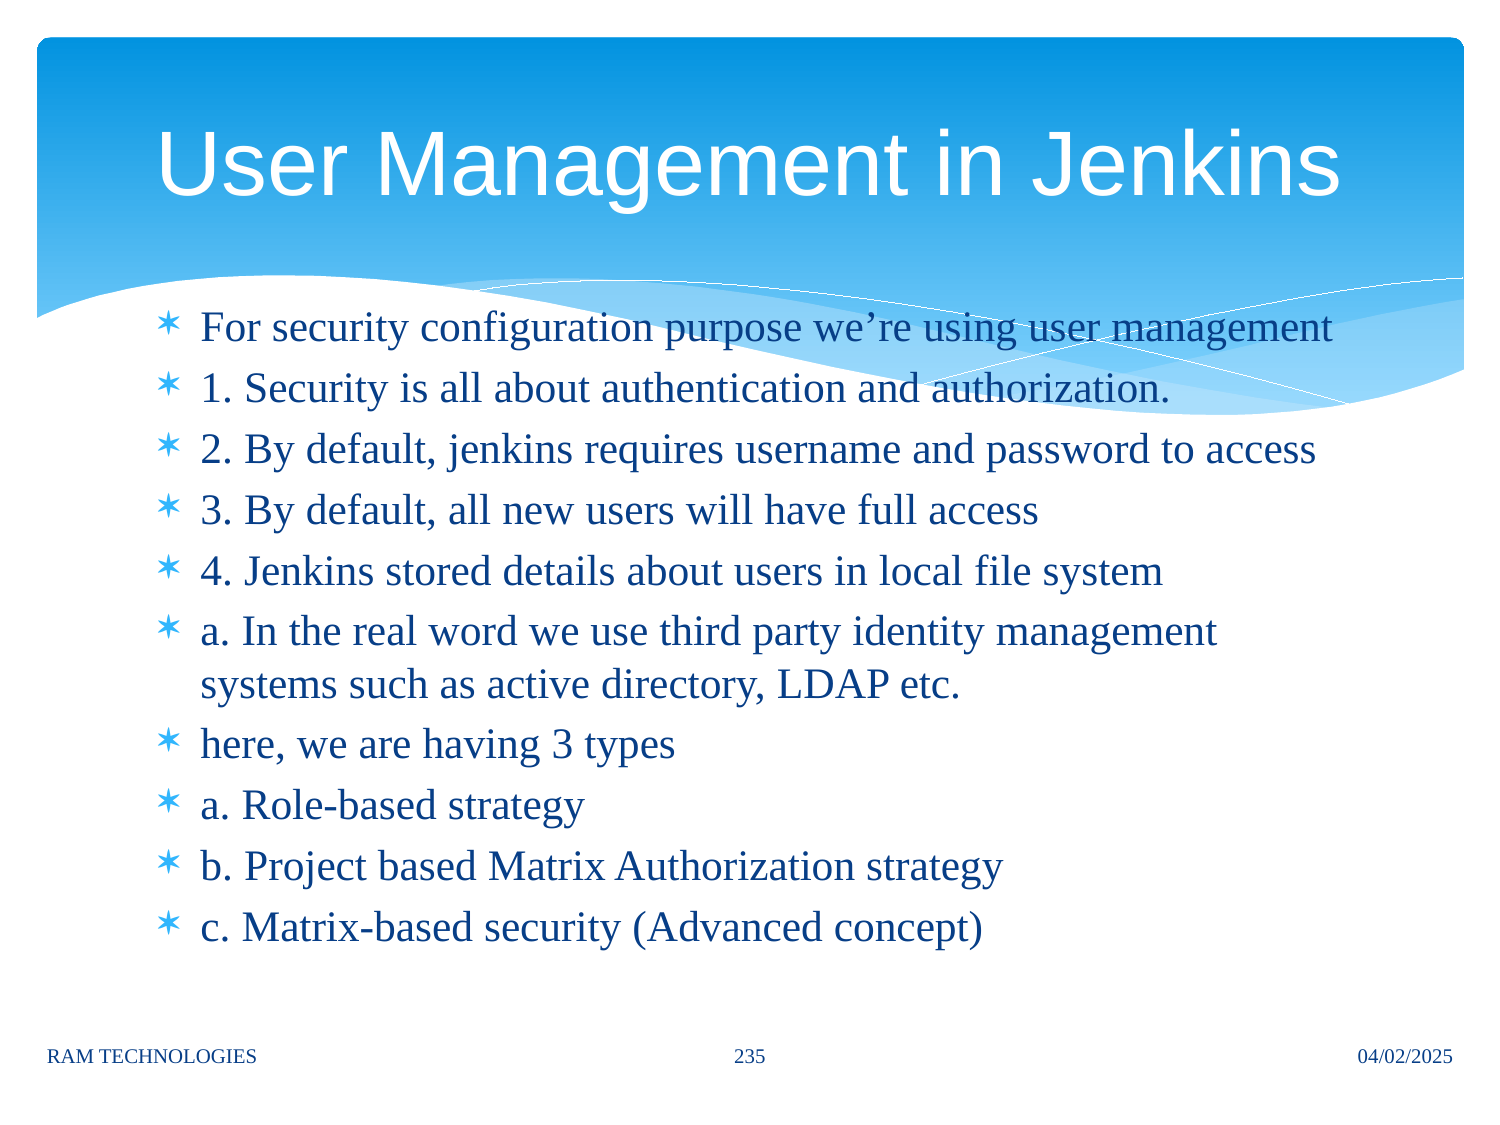

# User Management in Jenkins
For security configuration purpose we’re using user management
1. Security is all about authentication and authorization.
2. By default, jenkins requires username and password to access
3. By default, all new users will have full access
4. Jenkins stored details about users in local file system
a. In the real word we use third party identity management systems such as active directory, LDAP etc.
here, we are having 3 types
a. Role-based strategy
b. Project based Matrix Authorization strategy
c. Matrix-based security (Advanced concept)
235
RAM TECHNOLOGIES
04/02/2025